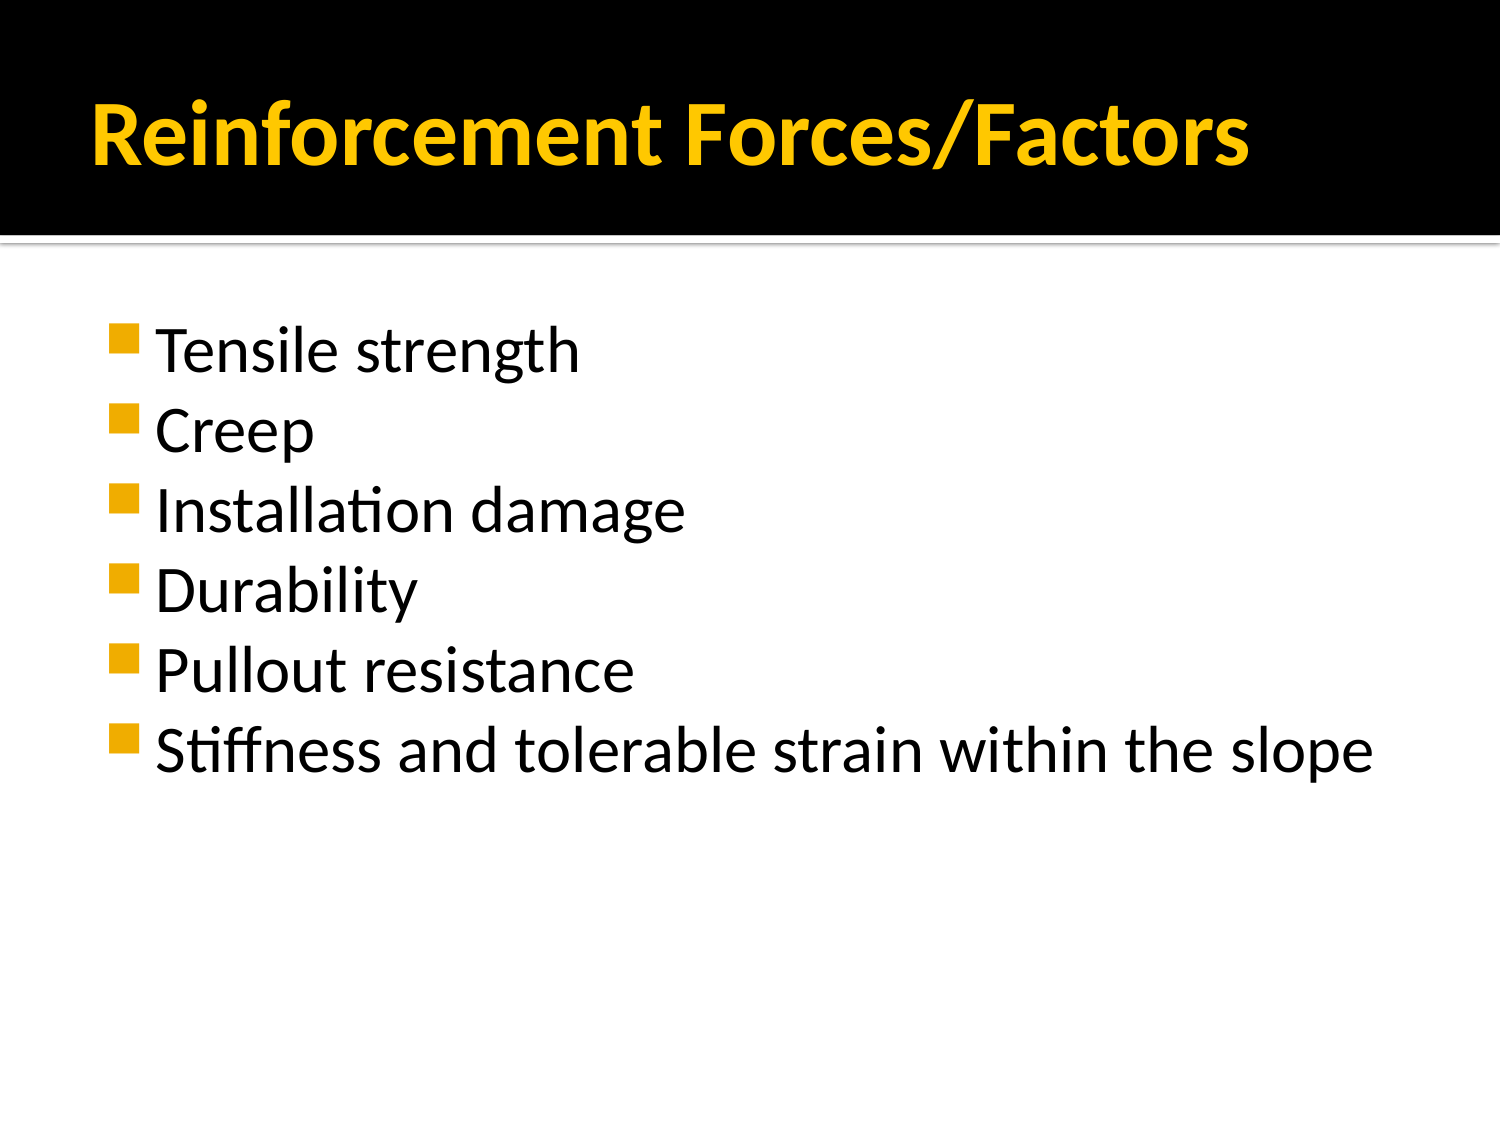

# Reinforcement Forces/Factors
Tensile strength
Creep
Installation damage
Durability
Pullout resistance
Stiffness and tolerable strain within the slope